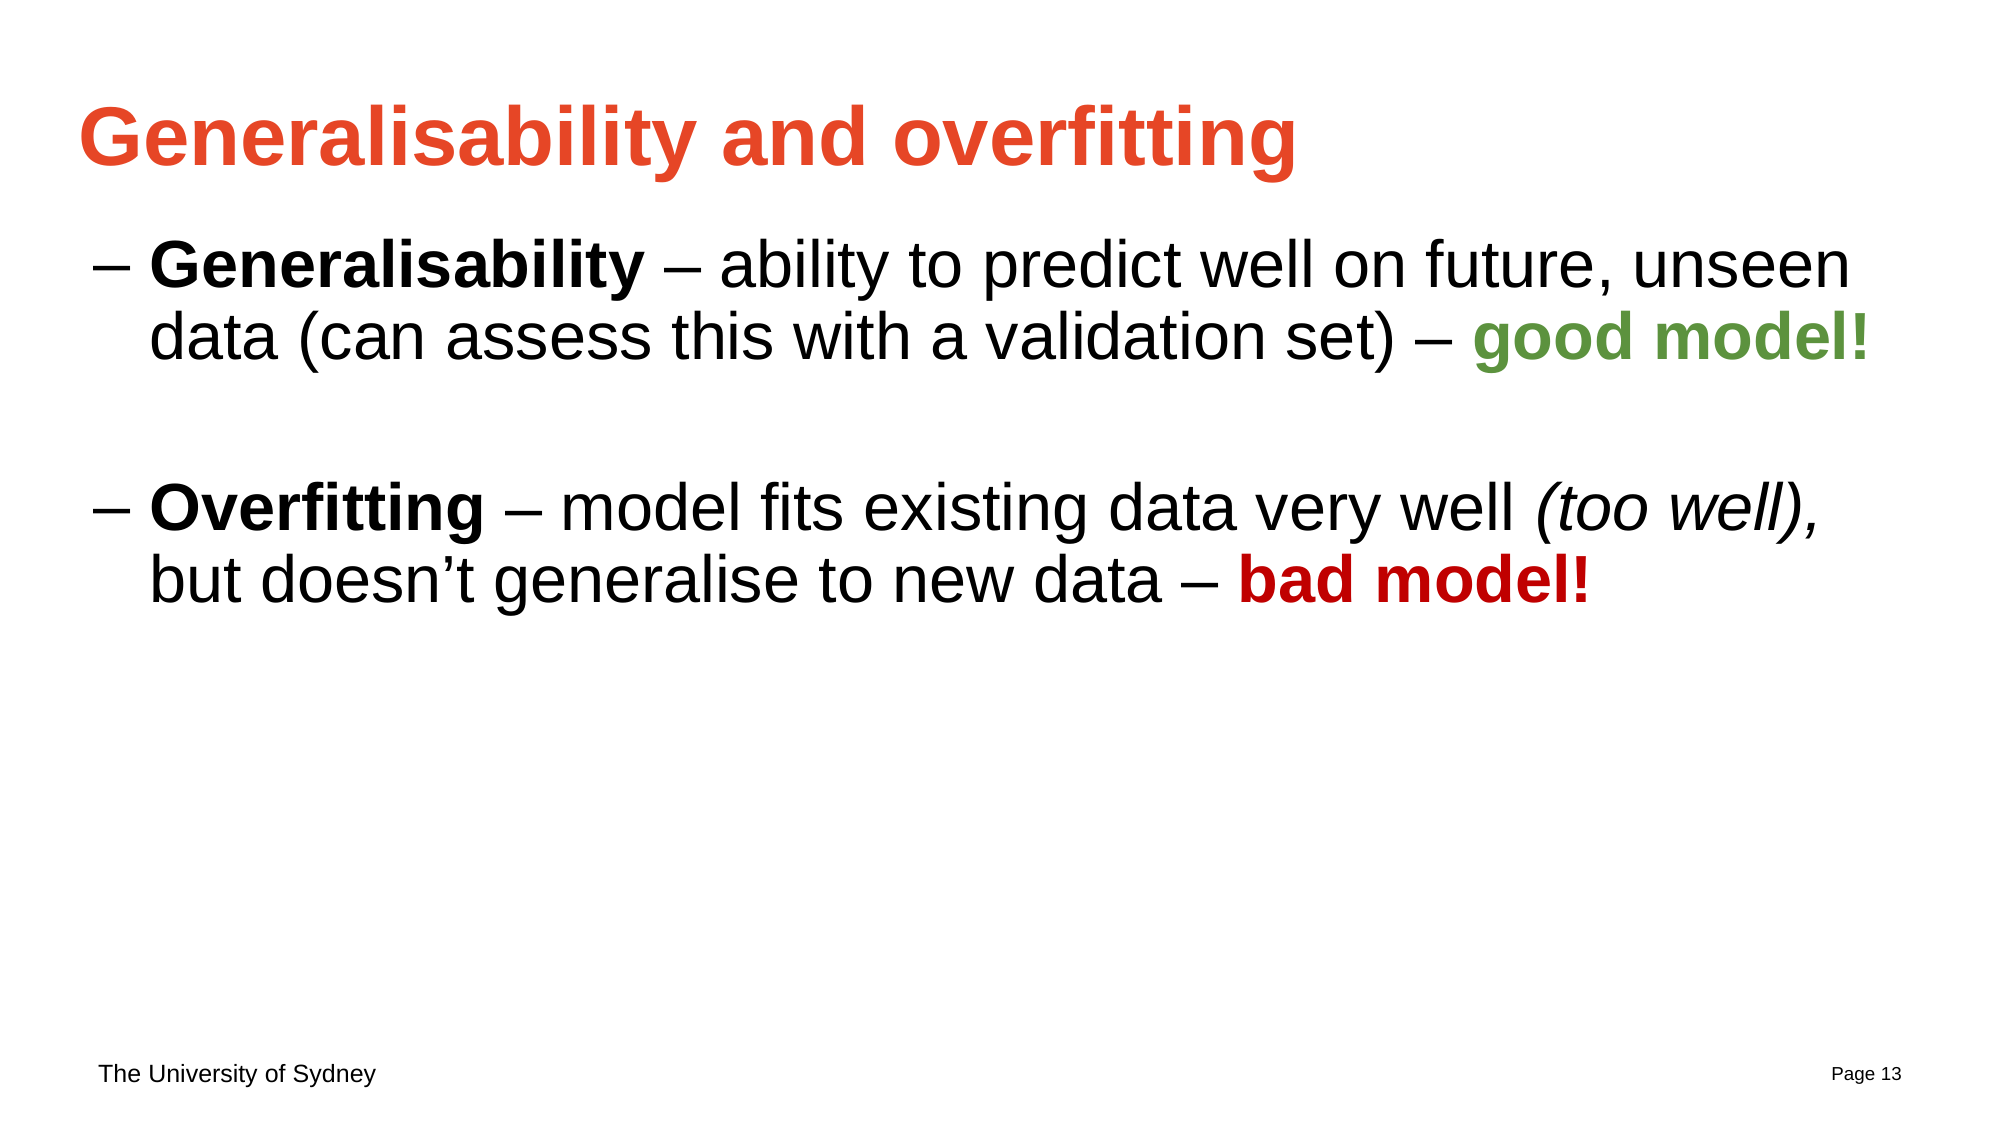

# Generalisability and overfitting
Generalisability – ability to predict well on future, unseen data (can assess this with a validation set) – good model!

Overfitting – model fits existing data very well (too well), but doesn’t generalise to new data – bad model!